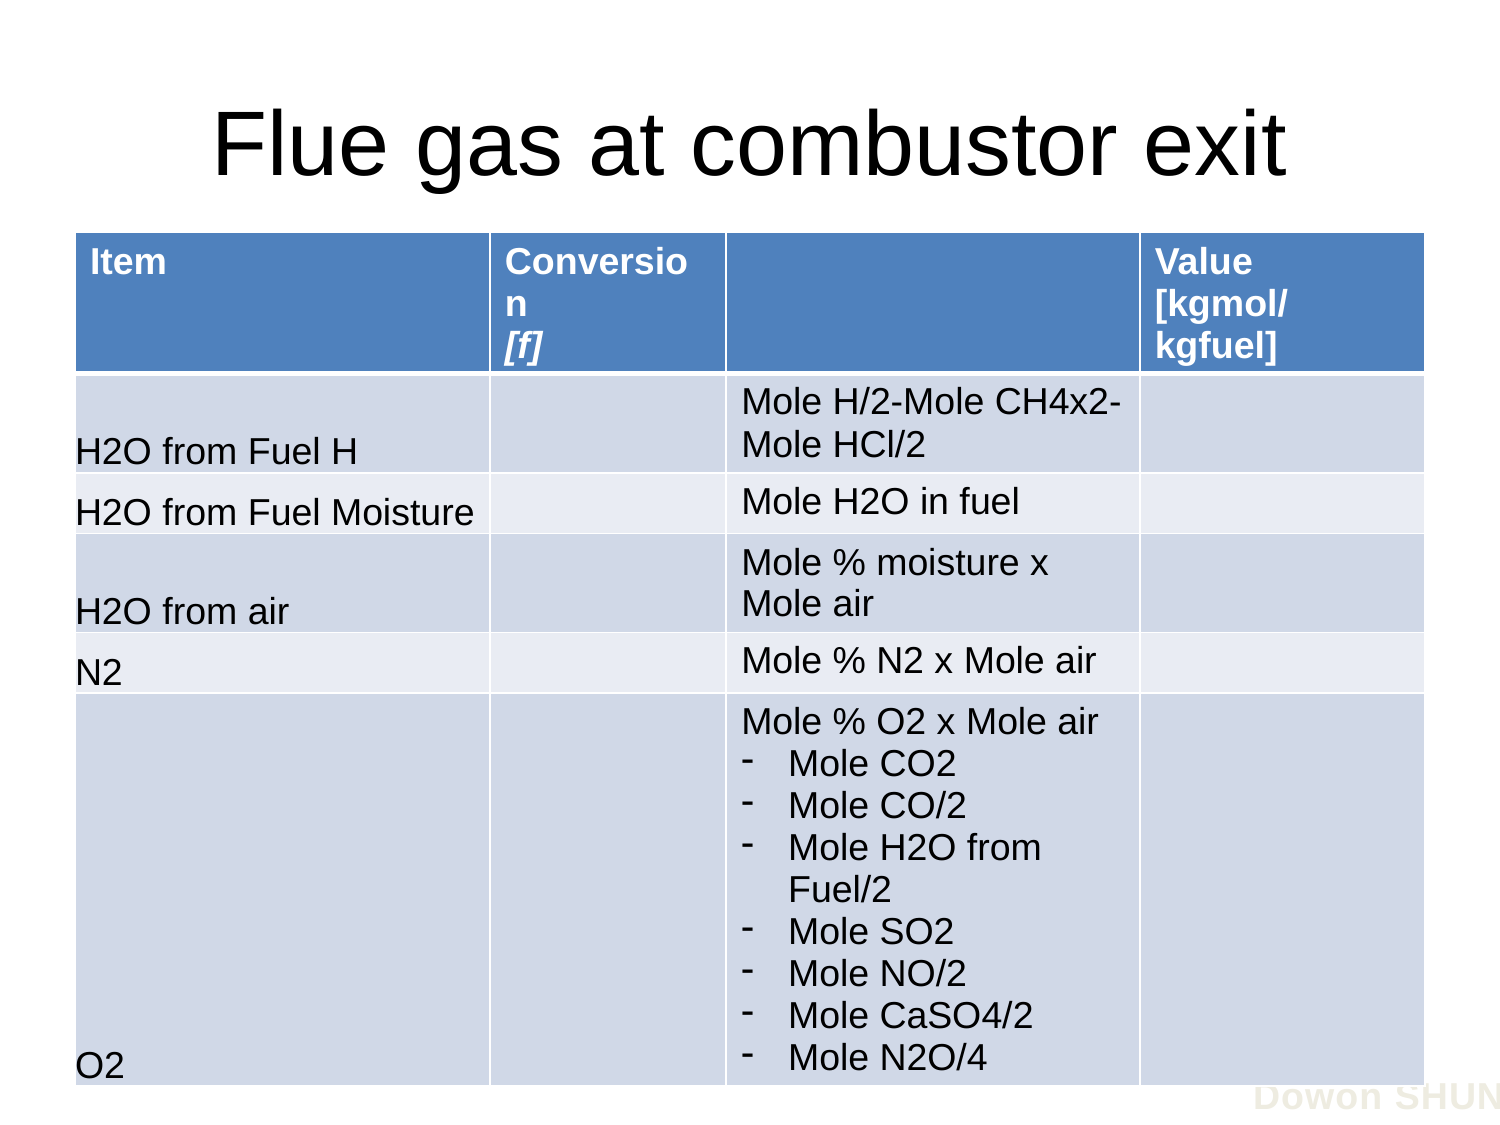

# Flue gas at combustor exit
| Item | Conversion [f] |  | Value [kgmol/kgfuel] |
| --- | --- | --- | --- |
| H2O from Fuel H |  | Mole H/2-Mole CH4x2-Mole HCl/2 |  |
| H2O from Fuel Moisture |  | Mole H2O in fuel |  |
| H2O from air |  | Mole % moisture x Mole air |  |
| N2 |  | Mole % N2 x Mole air |  |
| O2 |  | Mole % O2 x Mole air Mole CO2 Mole CO/2 Mole H2O from Fuel/2 Mole SO2 Mole NO/2 Mole CaSO4/2 Mole N2O/4 |  |